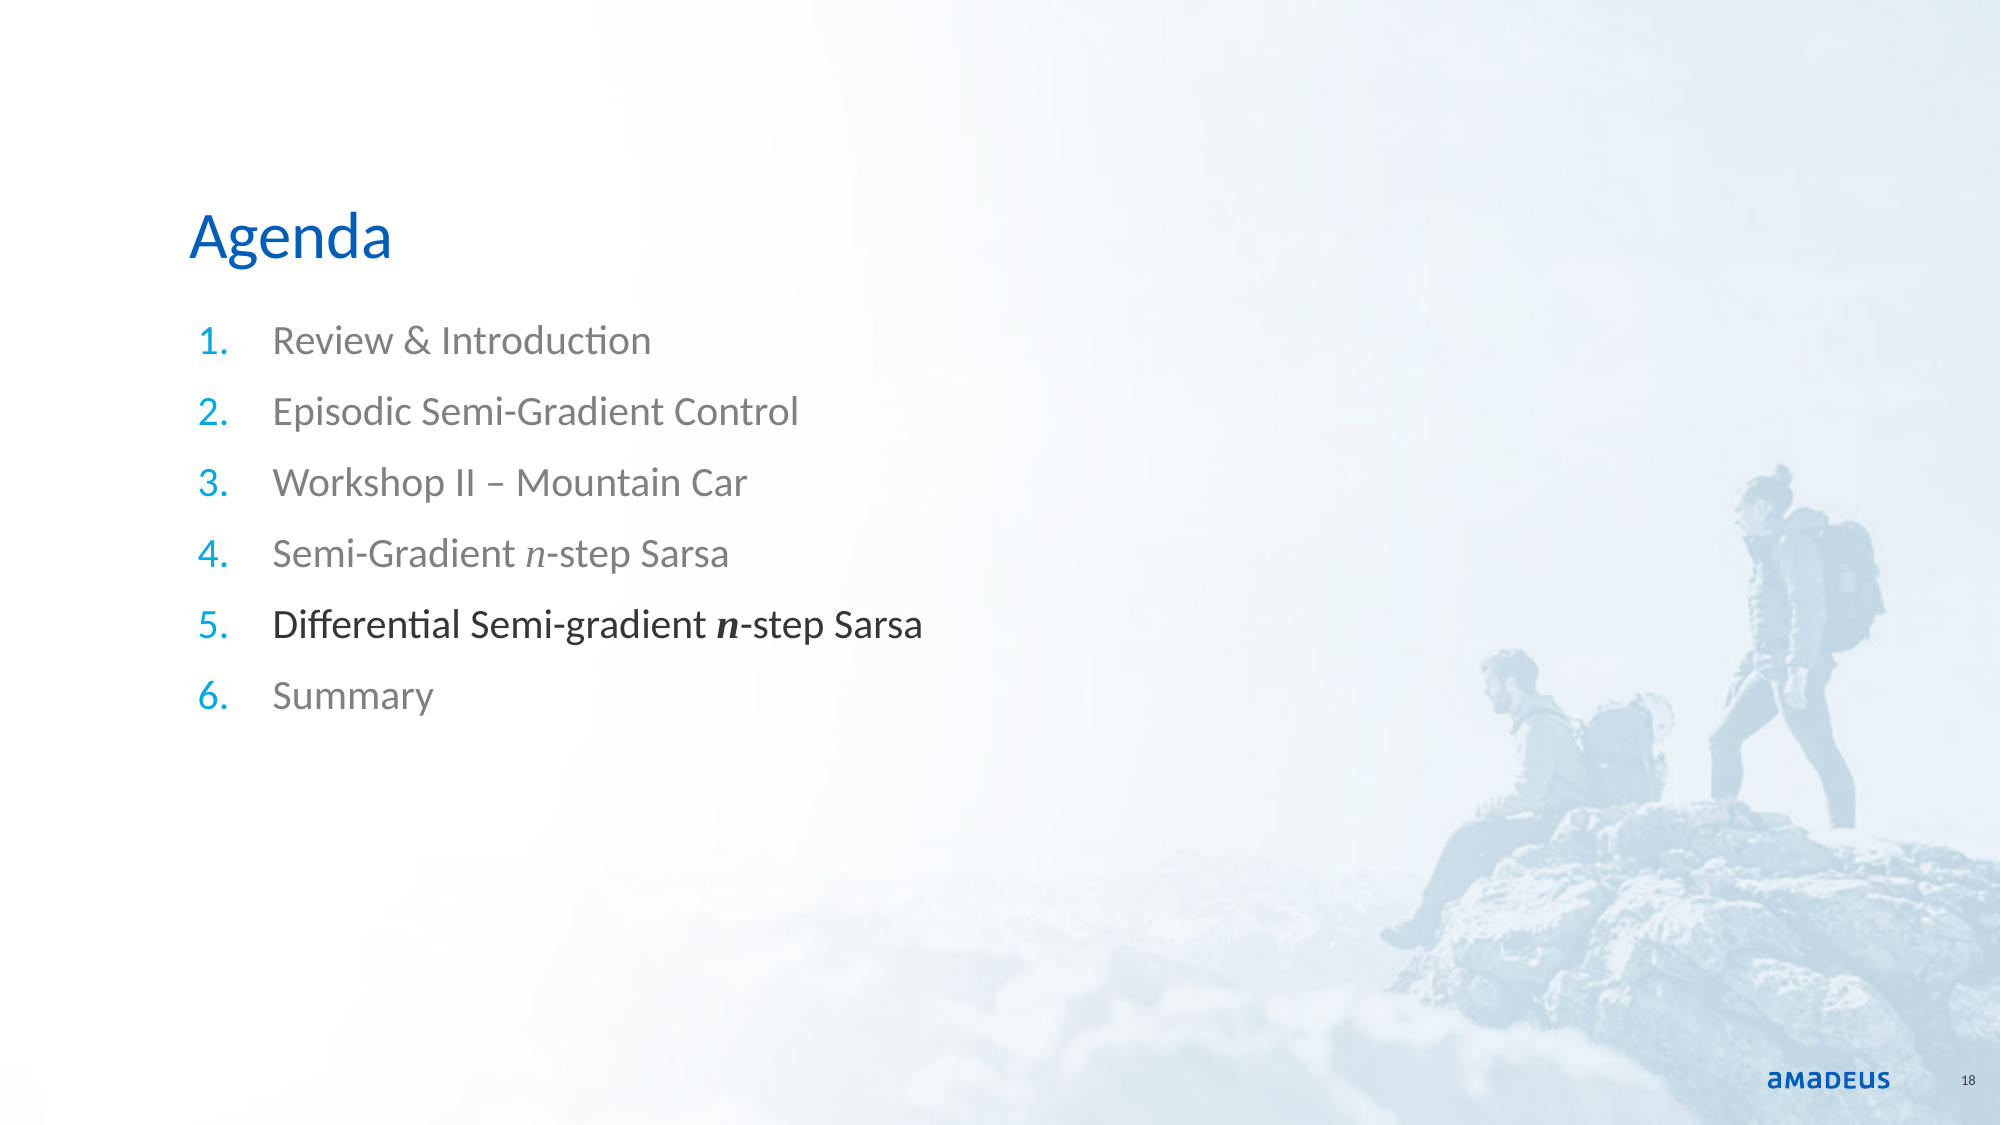

# Agenda
Review & Introduction
Episodic Semi-Gradient Control
Workshop II – Mountain Car
Semi-Gradient n-step Sarsa
Differential Semi-gradient n-step Sarsa
Summary

18